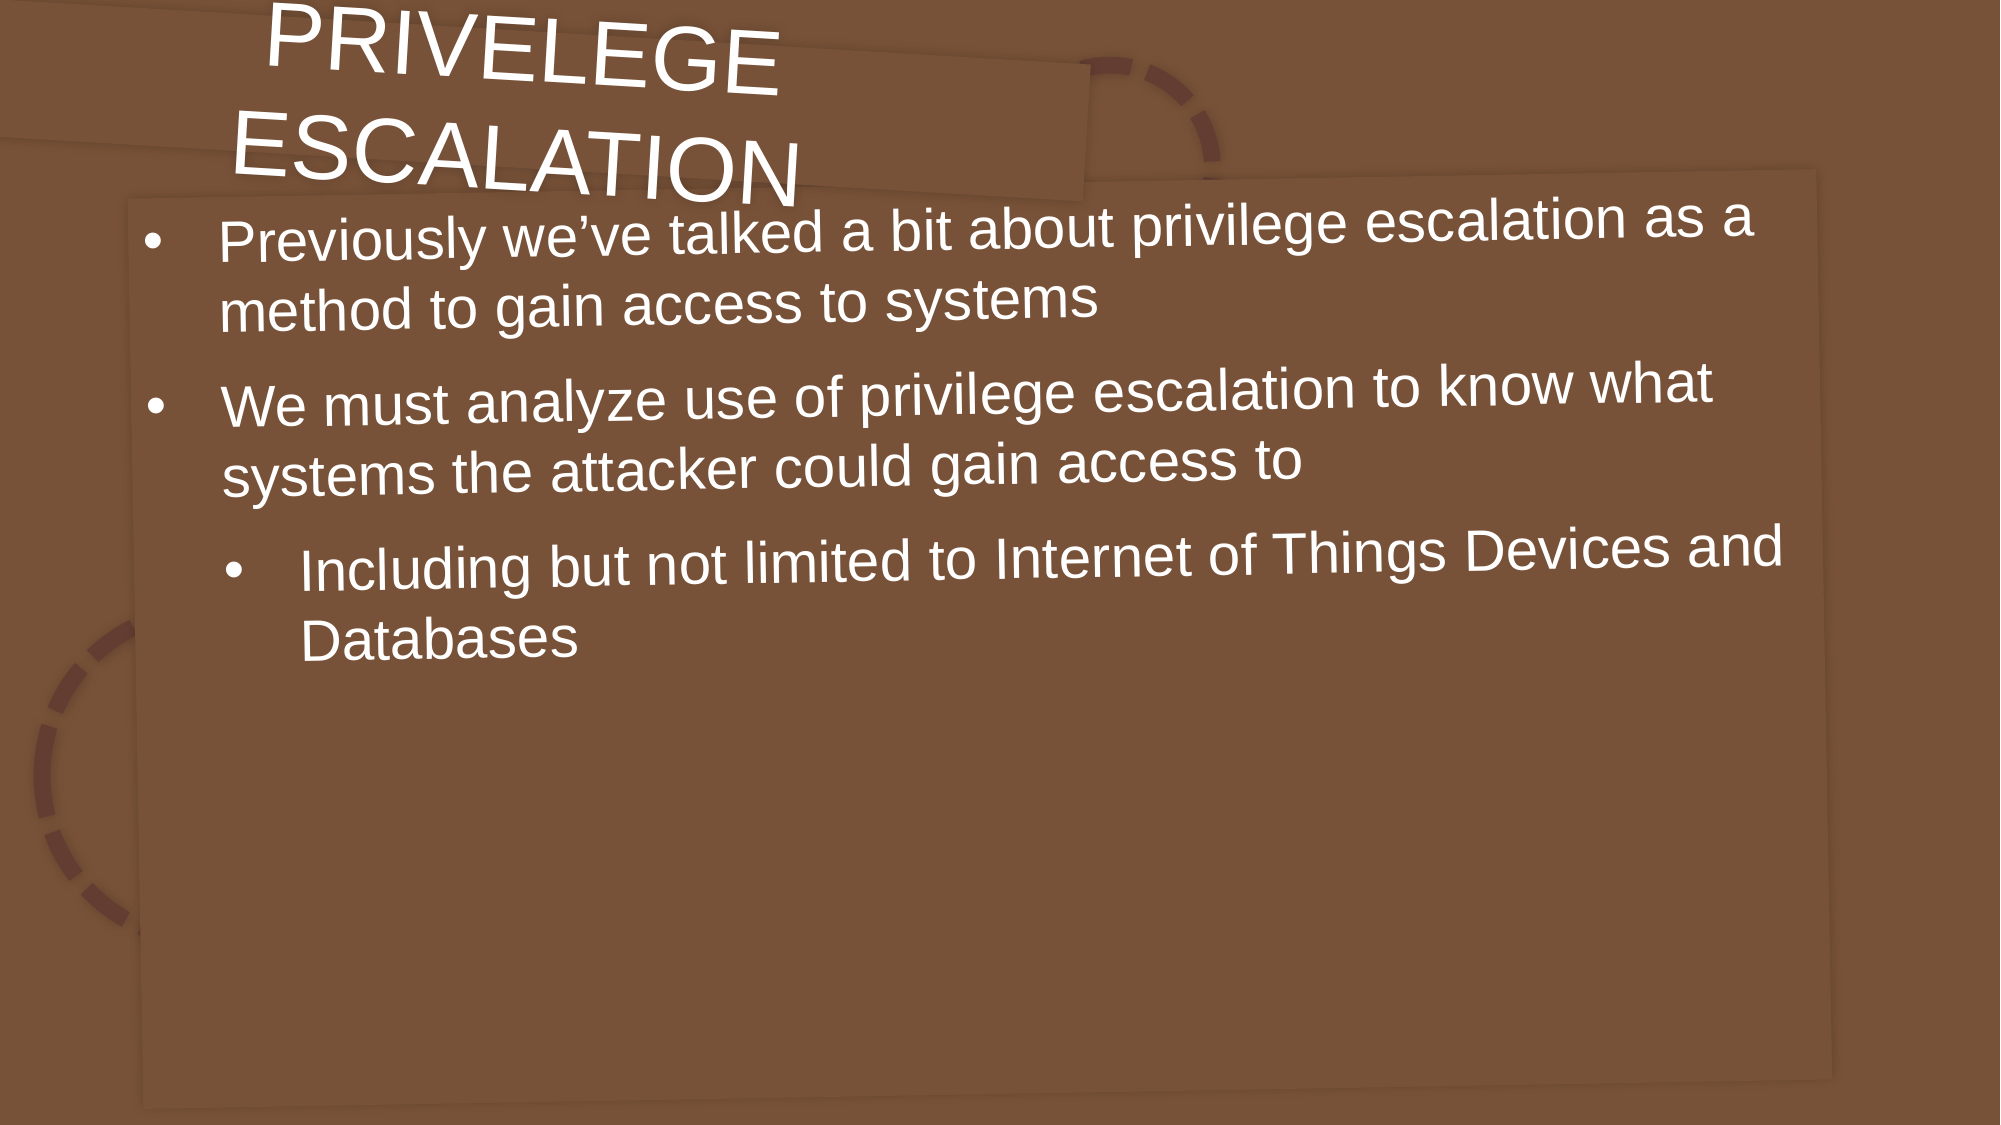

PRIVELEGE ESCALATION

Previously we’ve talked a bit about privilege escalation as a method to gain access to systems
We must analyze use of privilege escalation to know what systems the attacker could gain access to
Including but not limited to Internet of Things Devices and Databases